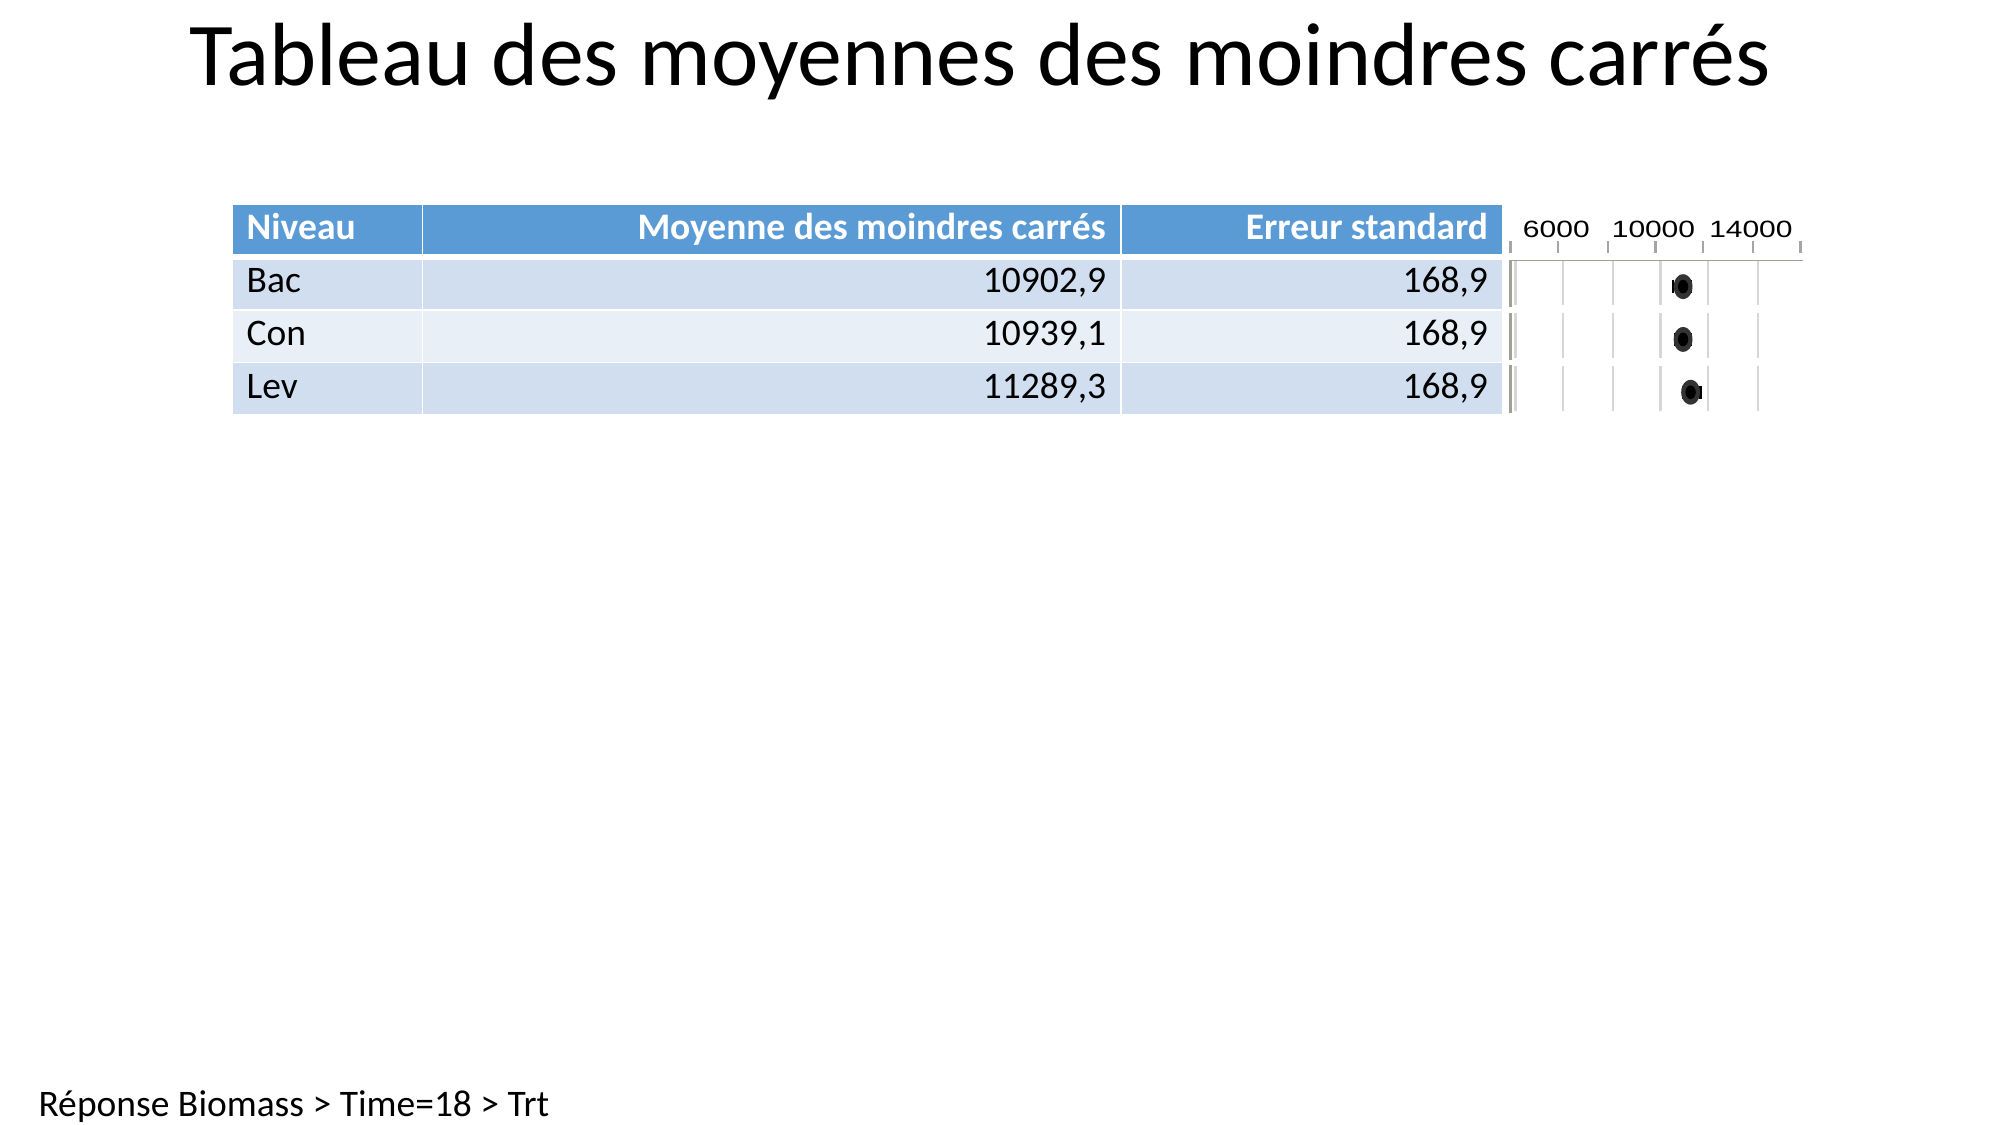

# Tableau des moyennes des moindres carrés
| Niveau | Moyenne des moindres carrés | Erreur standard |  |
| --- | --- | --- | --- |
| Bac | 10902,9 | 168,9 |  |
| Con | 10939,1 | 168,9 |  |
| Lev | 11289,3 | 168,9 |  |
Réponse Biomass > Time=18 > Trt